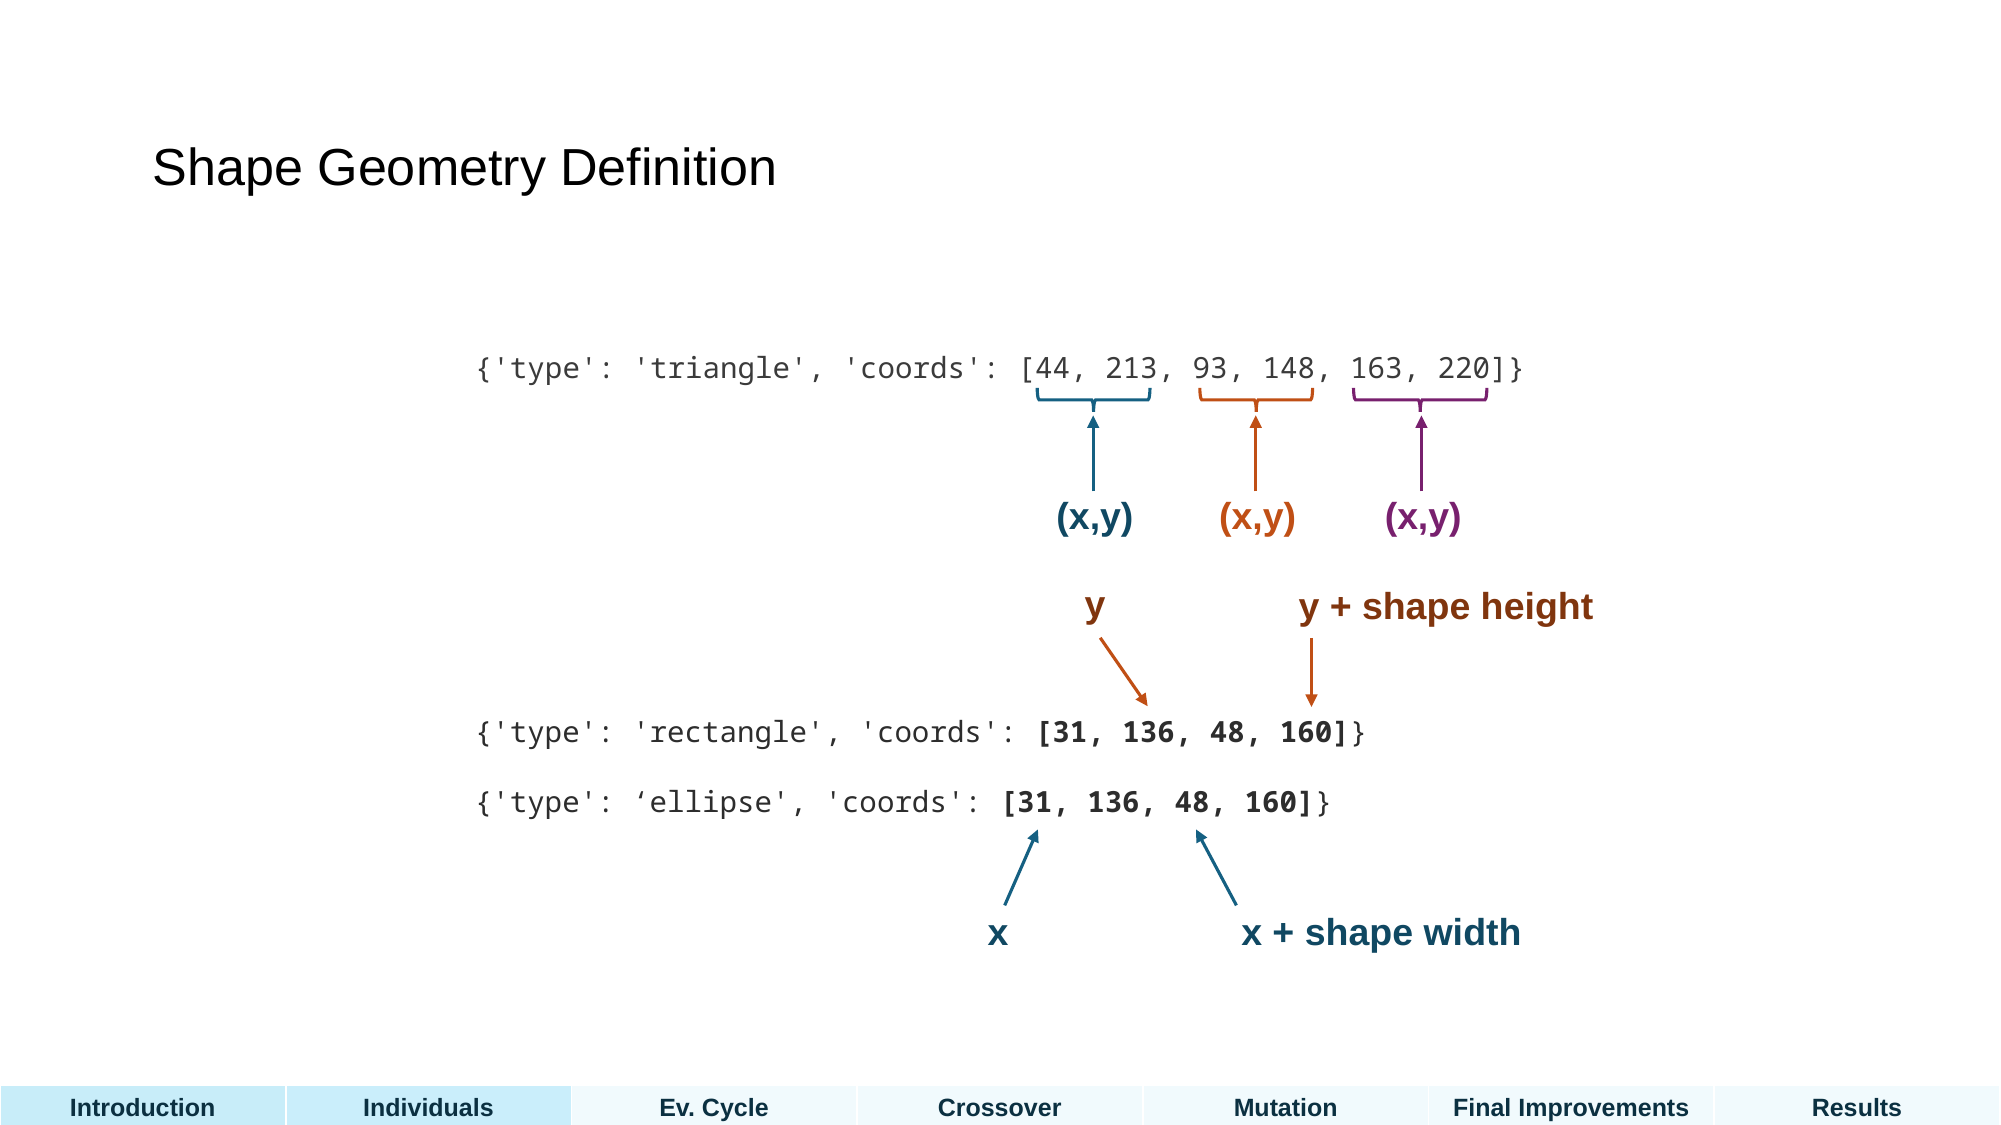

# Shape Geometry Definition

{'type': 'triangle', 'coords': [44, 213, 93, 148, 163, 220]}

(x,y)
(x,y)
(x,y)
y
y + shape height

{'type': 'rectangle', 'coords': [31, 136, 48, 160]}

{'type': ‘ellipse', 'coords': [31, 136, 48, 160]}

x
x + shape width
| Introduction | Individuals | Ev. Cycle | Crossover | Mutation | Final Improvements | Results |
| --- | --- | --- | --- | --- | --- | --- |